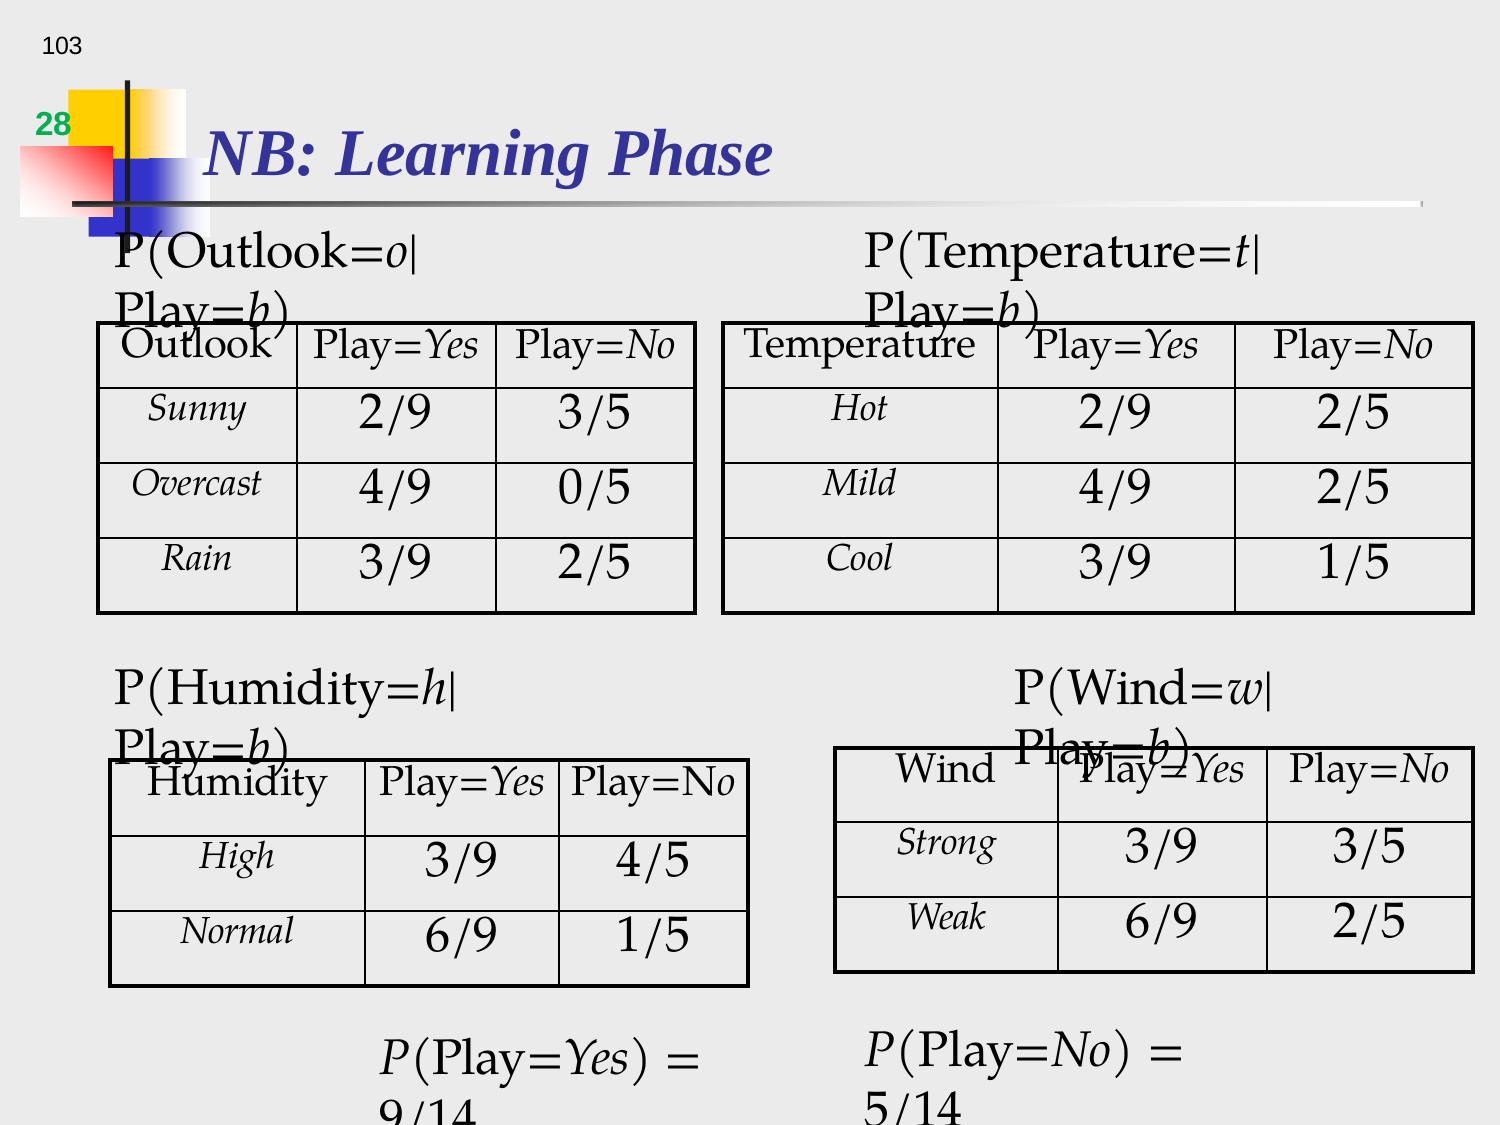

103
# NB: Learning Phase
28
P(Outlook=o|Play=b)
P(Temperature=t|Play=b)
| Outlook | Play=Yes | Play=No |
| --- | --- | --- |
| Sunny | 2/9 | 3/5 |
| Overcast | 4/9 | 0/5 |
| Rain | 3/9 | 2/5 |
| Temperature | Play=Yes | Play=No |
| --- | --- | --- |
| Hot | 2/9 | 2/5 |
| Mild | 4/9 | 2/5 |
| Cool | 3/9 | 1/5 |
P(Humidity=h|Play=b)
P(Wind=w|Play=b)
| Wind | Play=Yes | Play=No |
| --- | --- | --- |
| Strong | 3/9 | 3/5 |
| Weak | 6/9 | 2/5 |
| Humidity | Play=Yes | Play=No |
| --- | --- | --- |
| High | 3/9 | 4/5 |
| Normal | 6/9 | 1/5 |
P(Play=No) = 5/14
P(Play=Yes) = 9/14